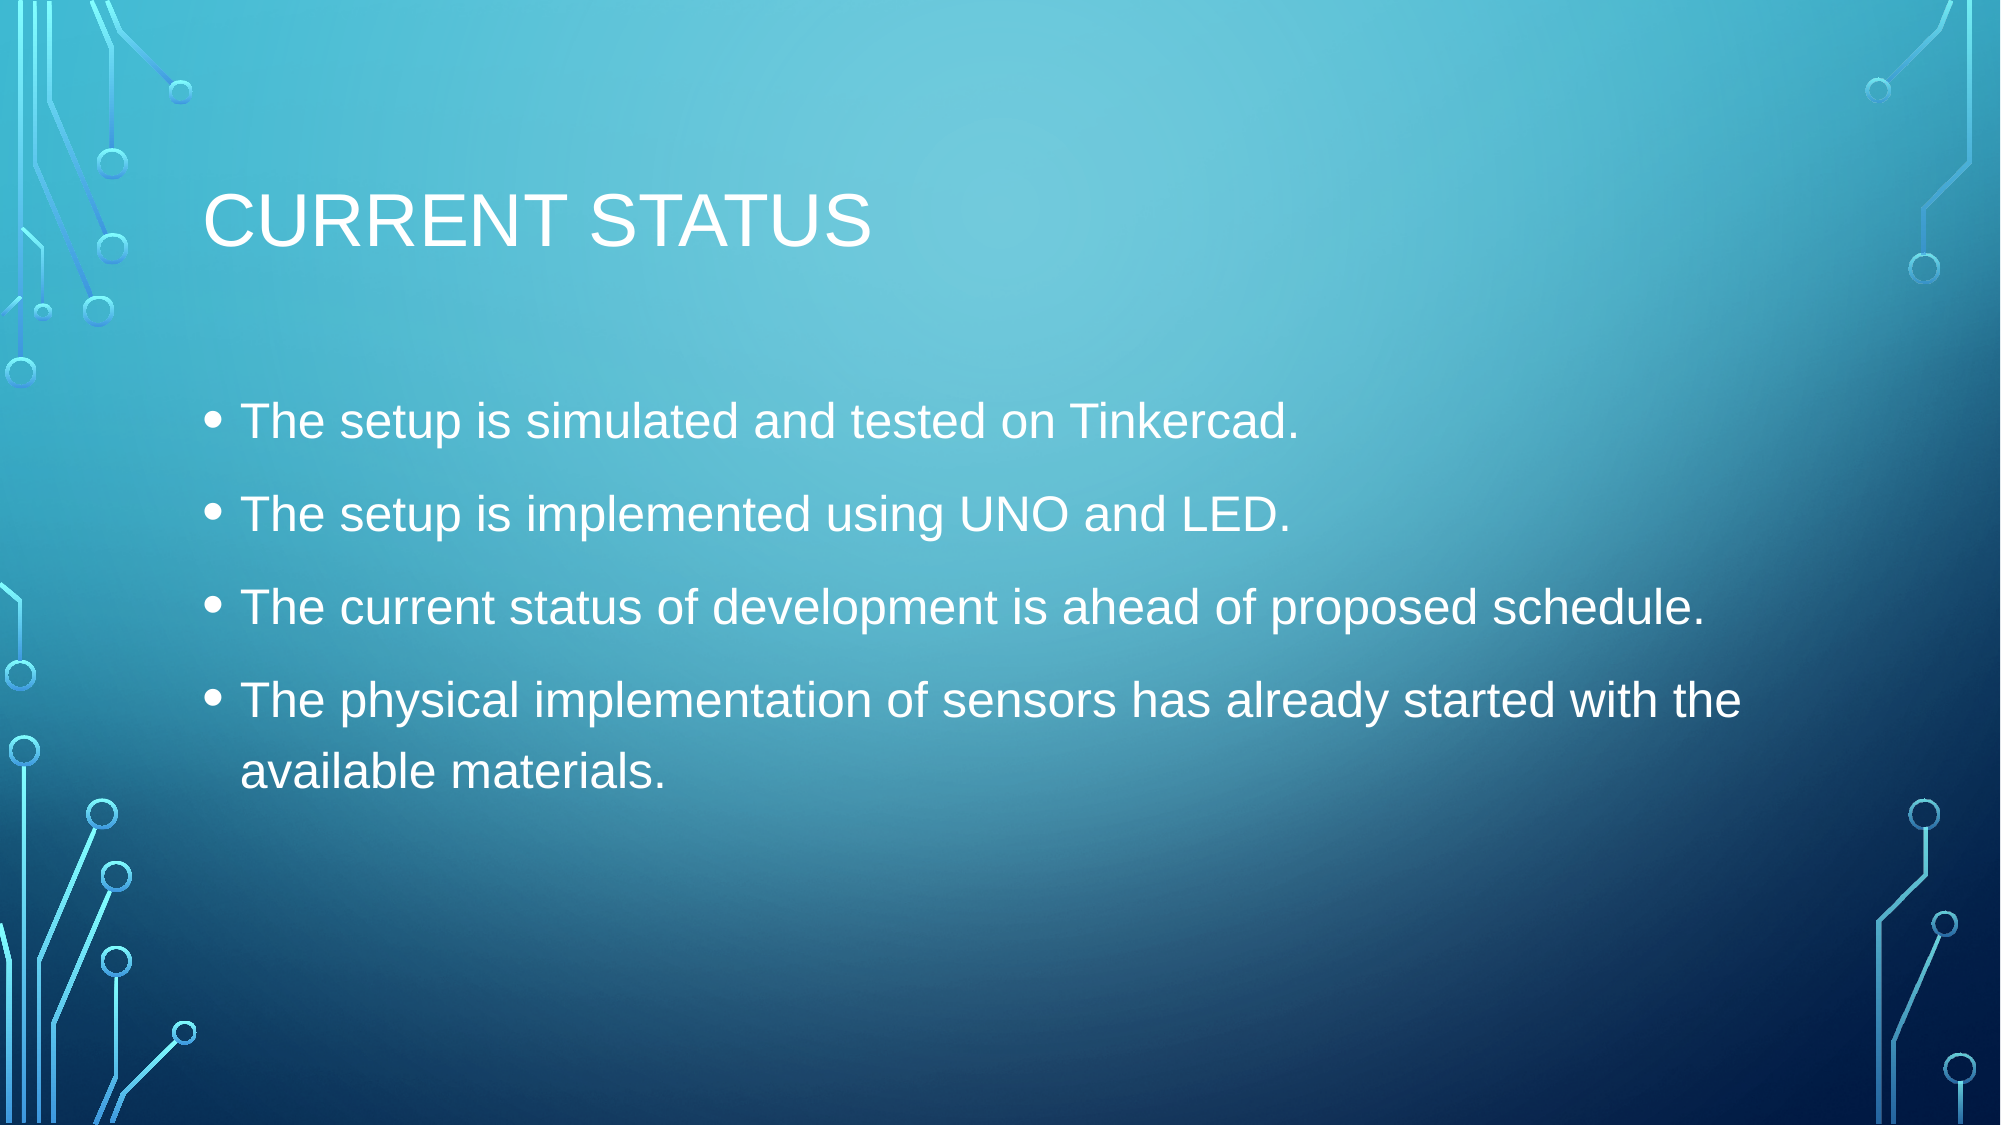

# Current status
The setup is simulated and tested on Tinkercad.
The setup is implemented using UNO and LED.
The current status of development is ahead of proposed schedule.
The physical implementation of sensors has already started with the available materials.